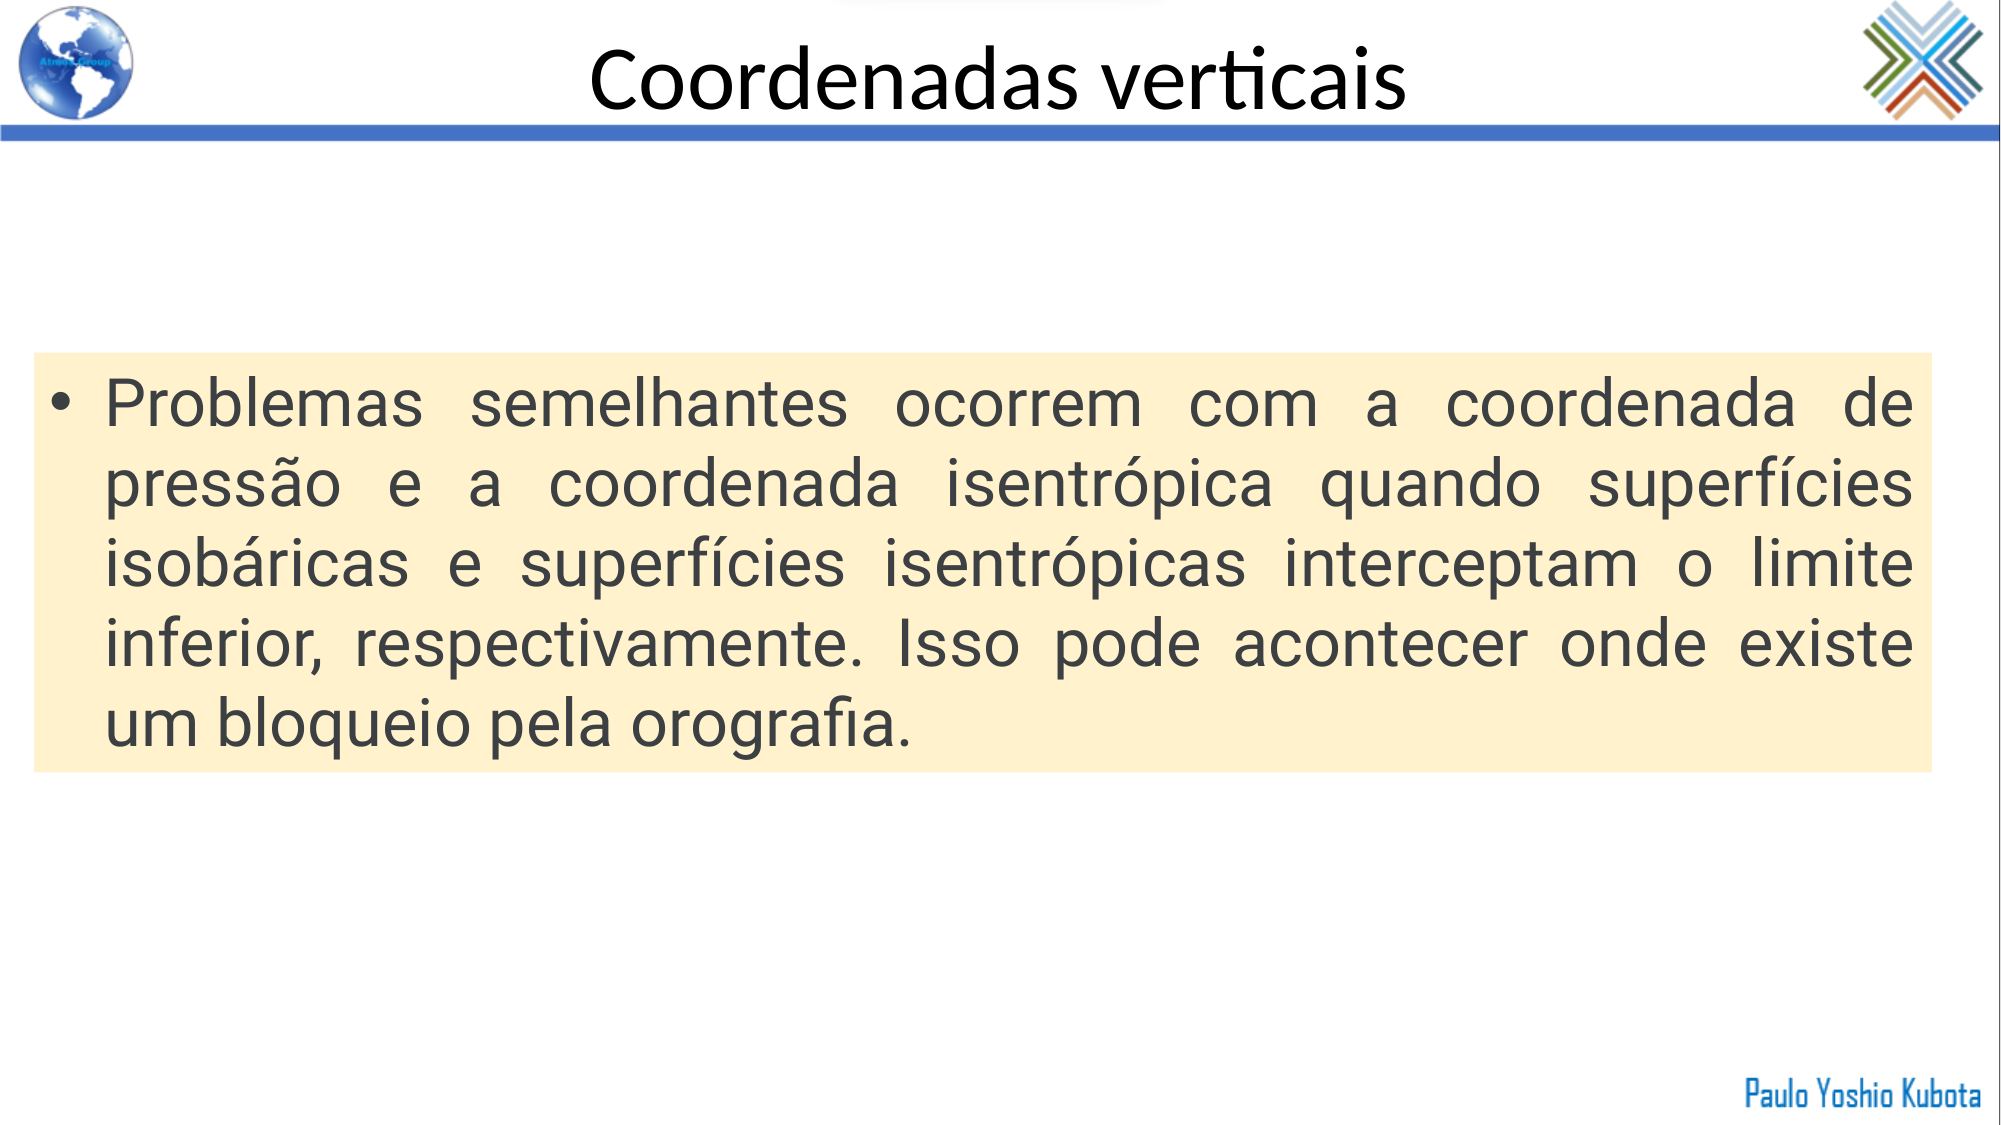

Coordenadas verticais
Problemas semelhantes ocorrem com a coordenada de pressão e a coordenada isentrópica quando superfícies isobáricas e superfícies isentrópicas interceptam o limite inferior, respectivamente. Isso pode acontecer onde existe um bloqueio pela orografia.